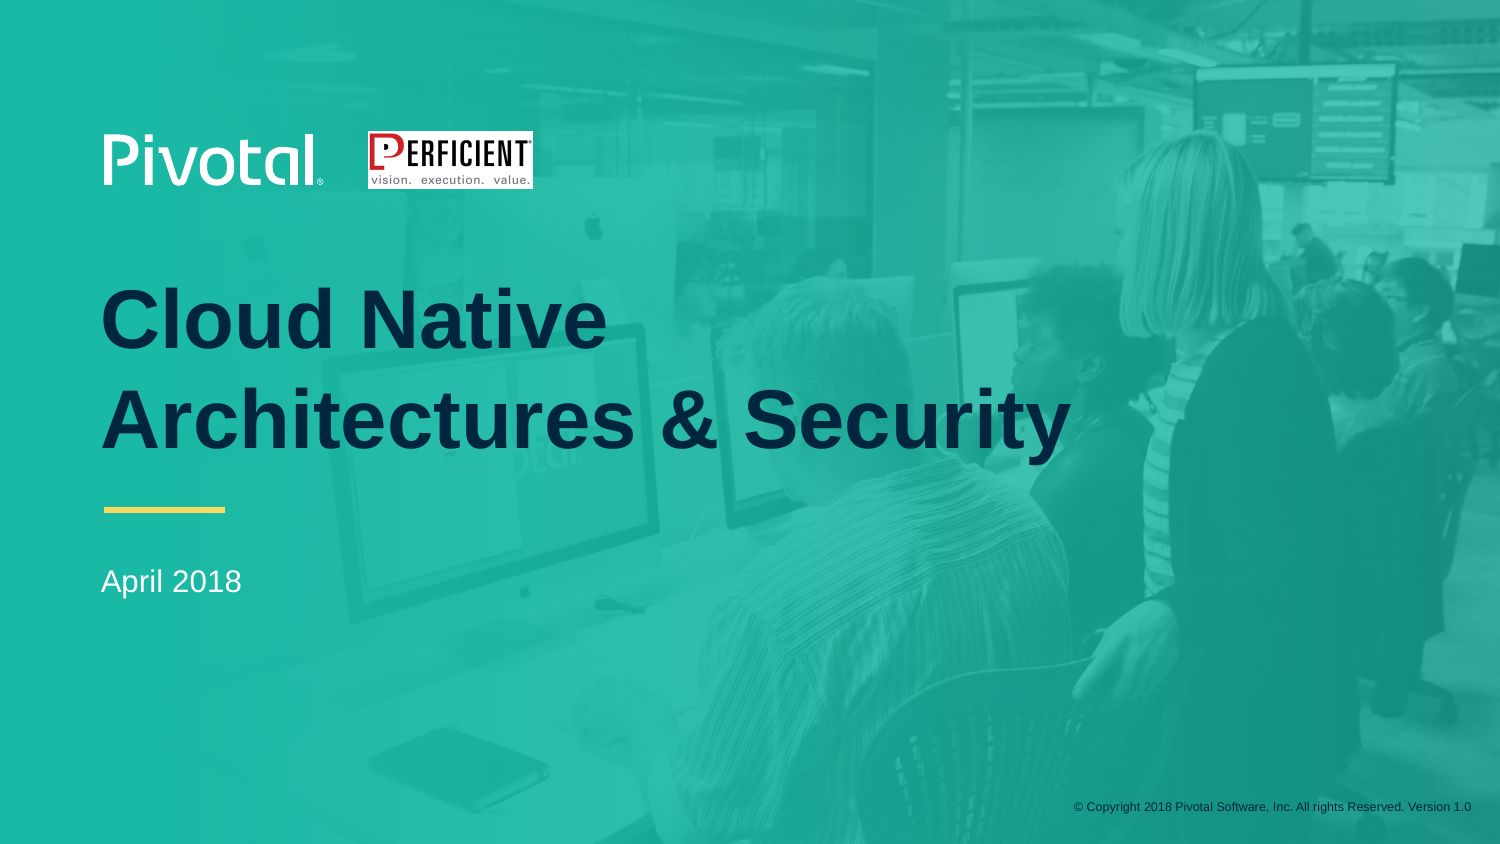

# Cloud Native Architectures & Security
April 2018